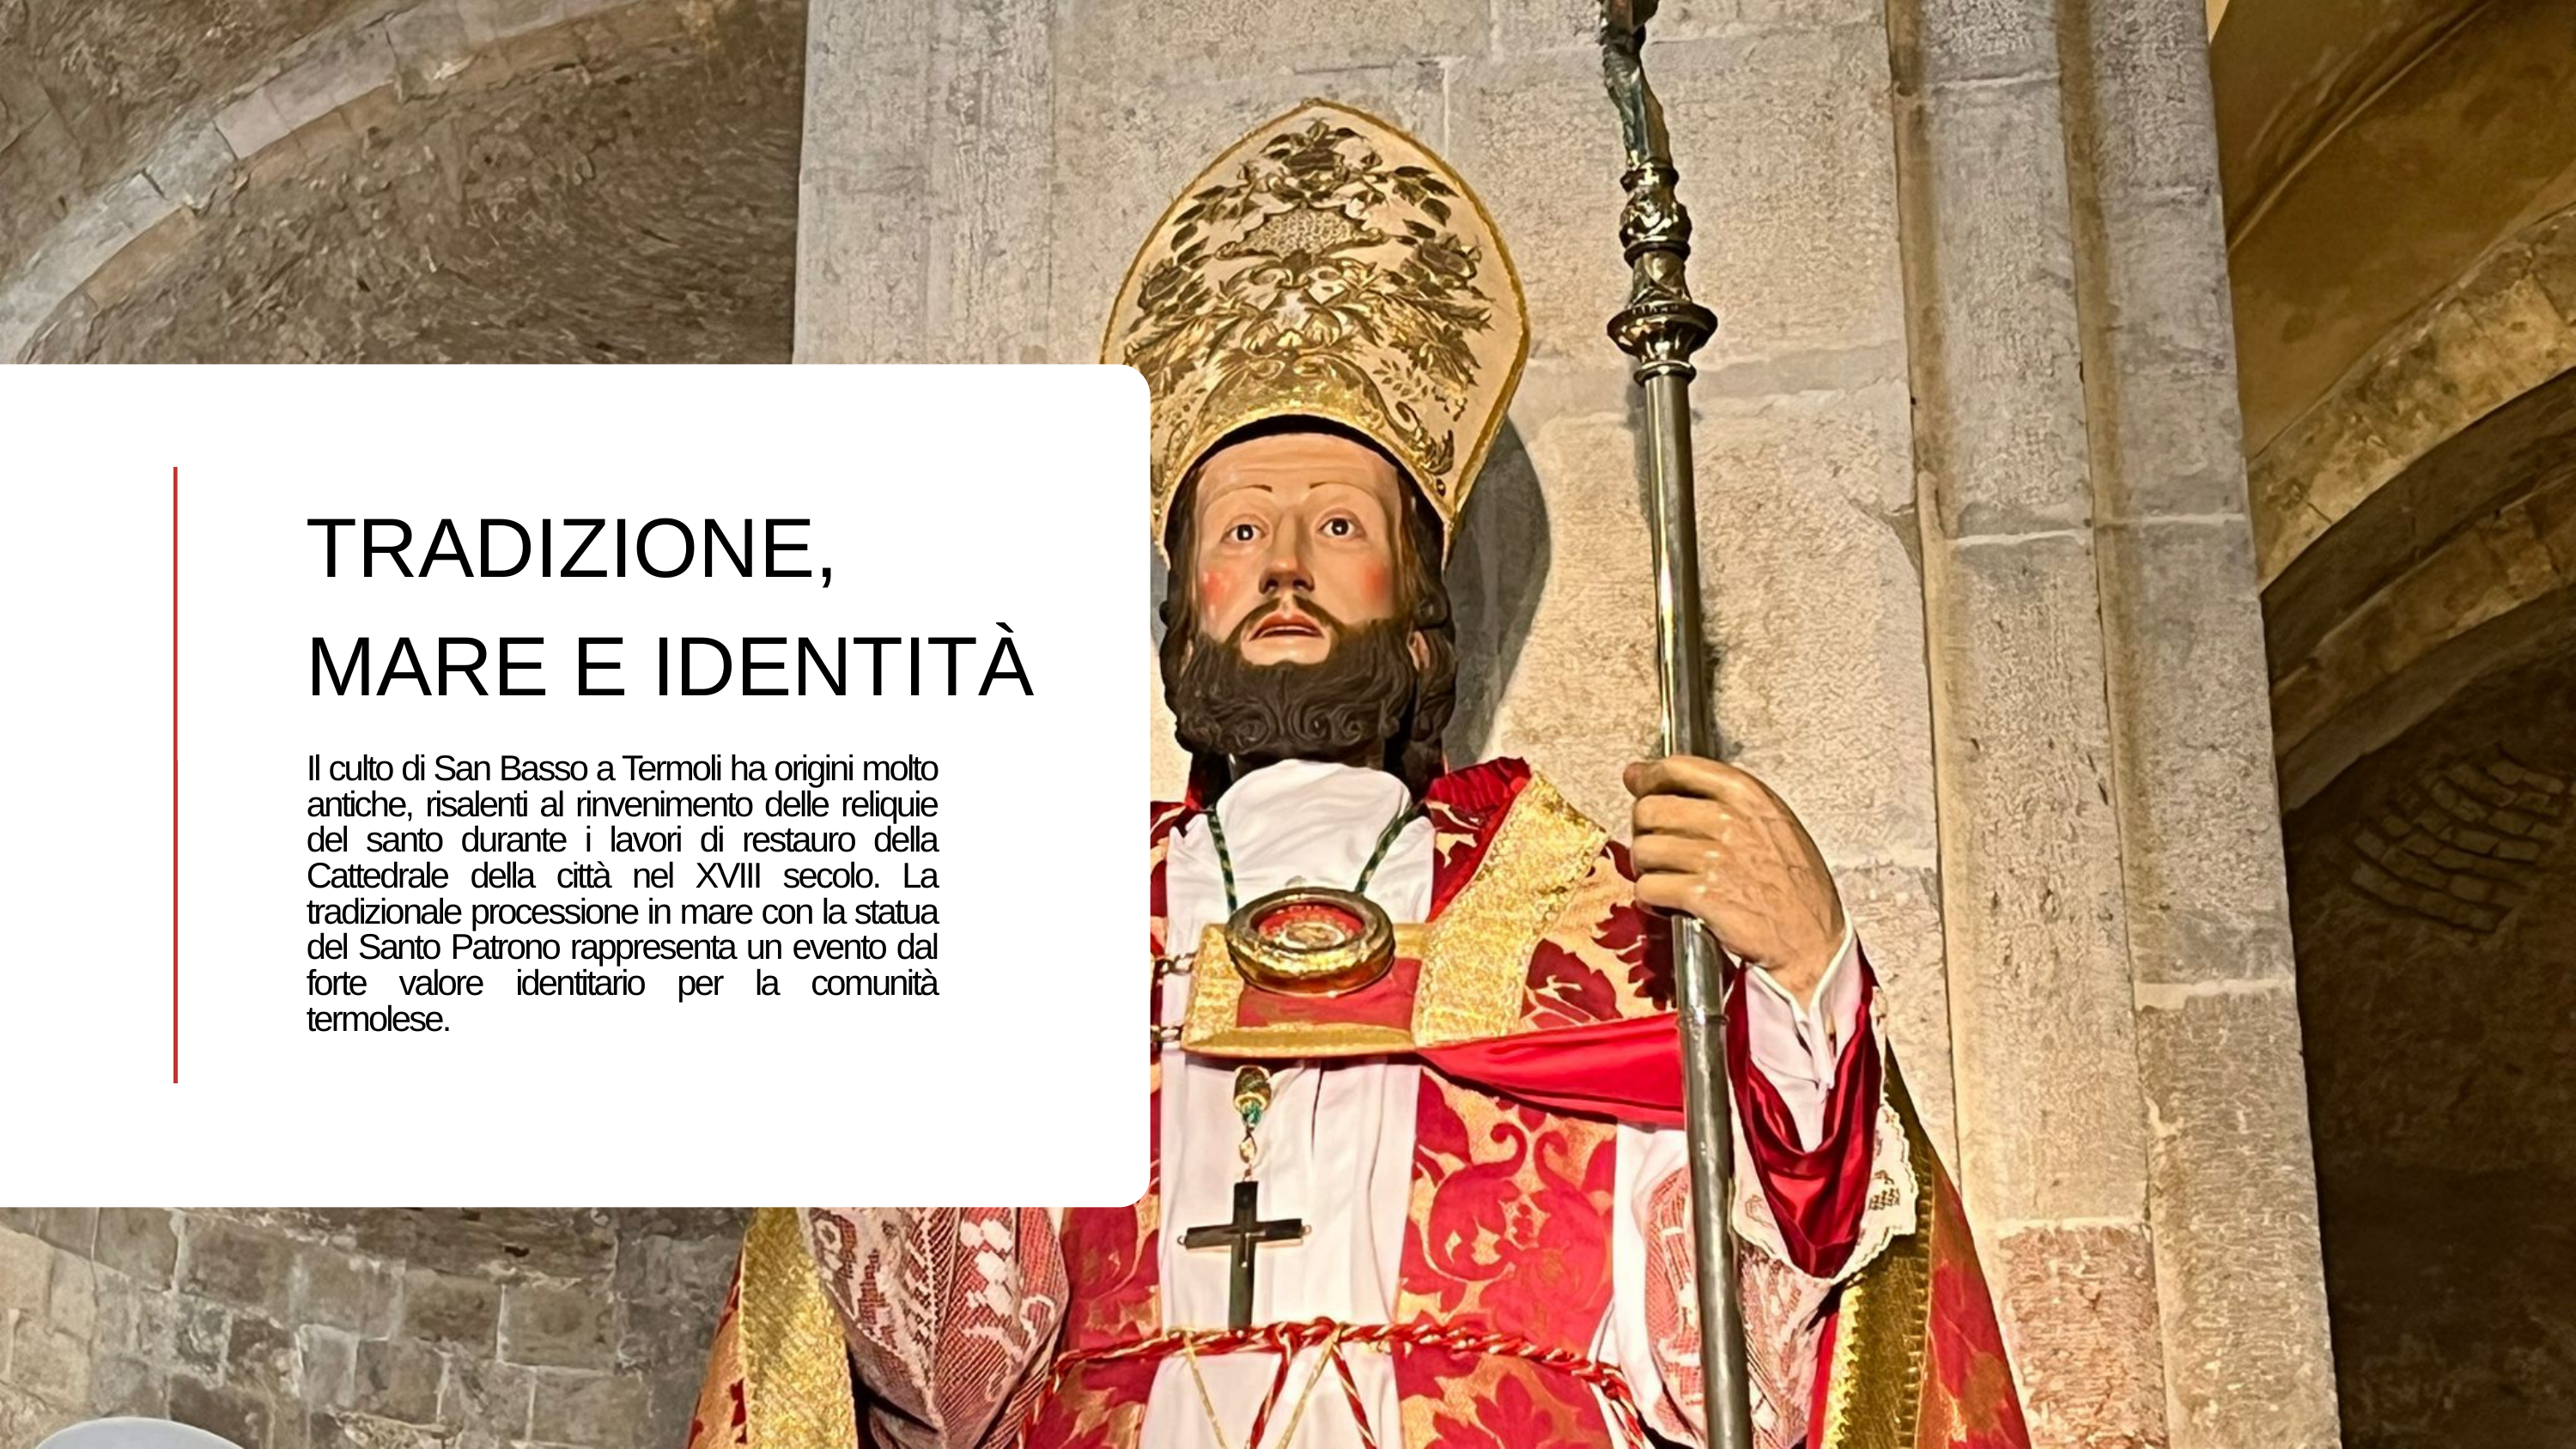

TRADIZIONE, MARE E IDENTITÀ
Il culto di San Basso a Termoli ha origini molto antiche, risalenti al rinvenimento delle reliquie del santo durante i lavori di restauro della Cattedrale della città nel XVIII secolo. La tradizionale processione in mare con la statua del Santo Patrono rappresenta un evento dal forte valore identitario per la comunità termolese.